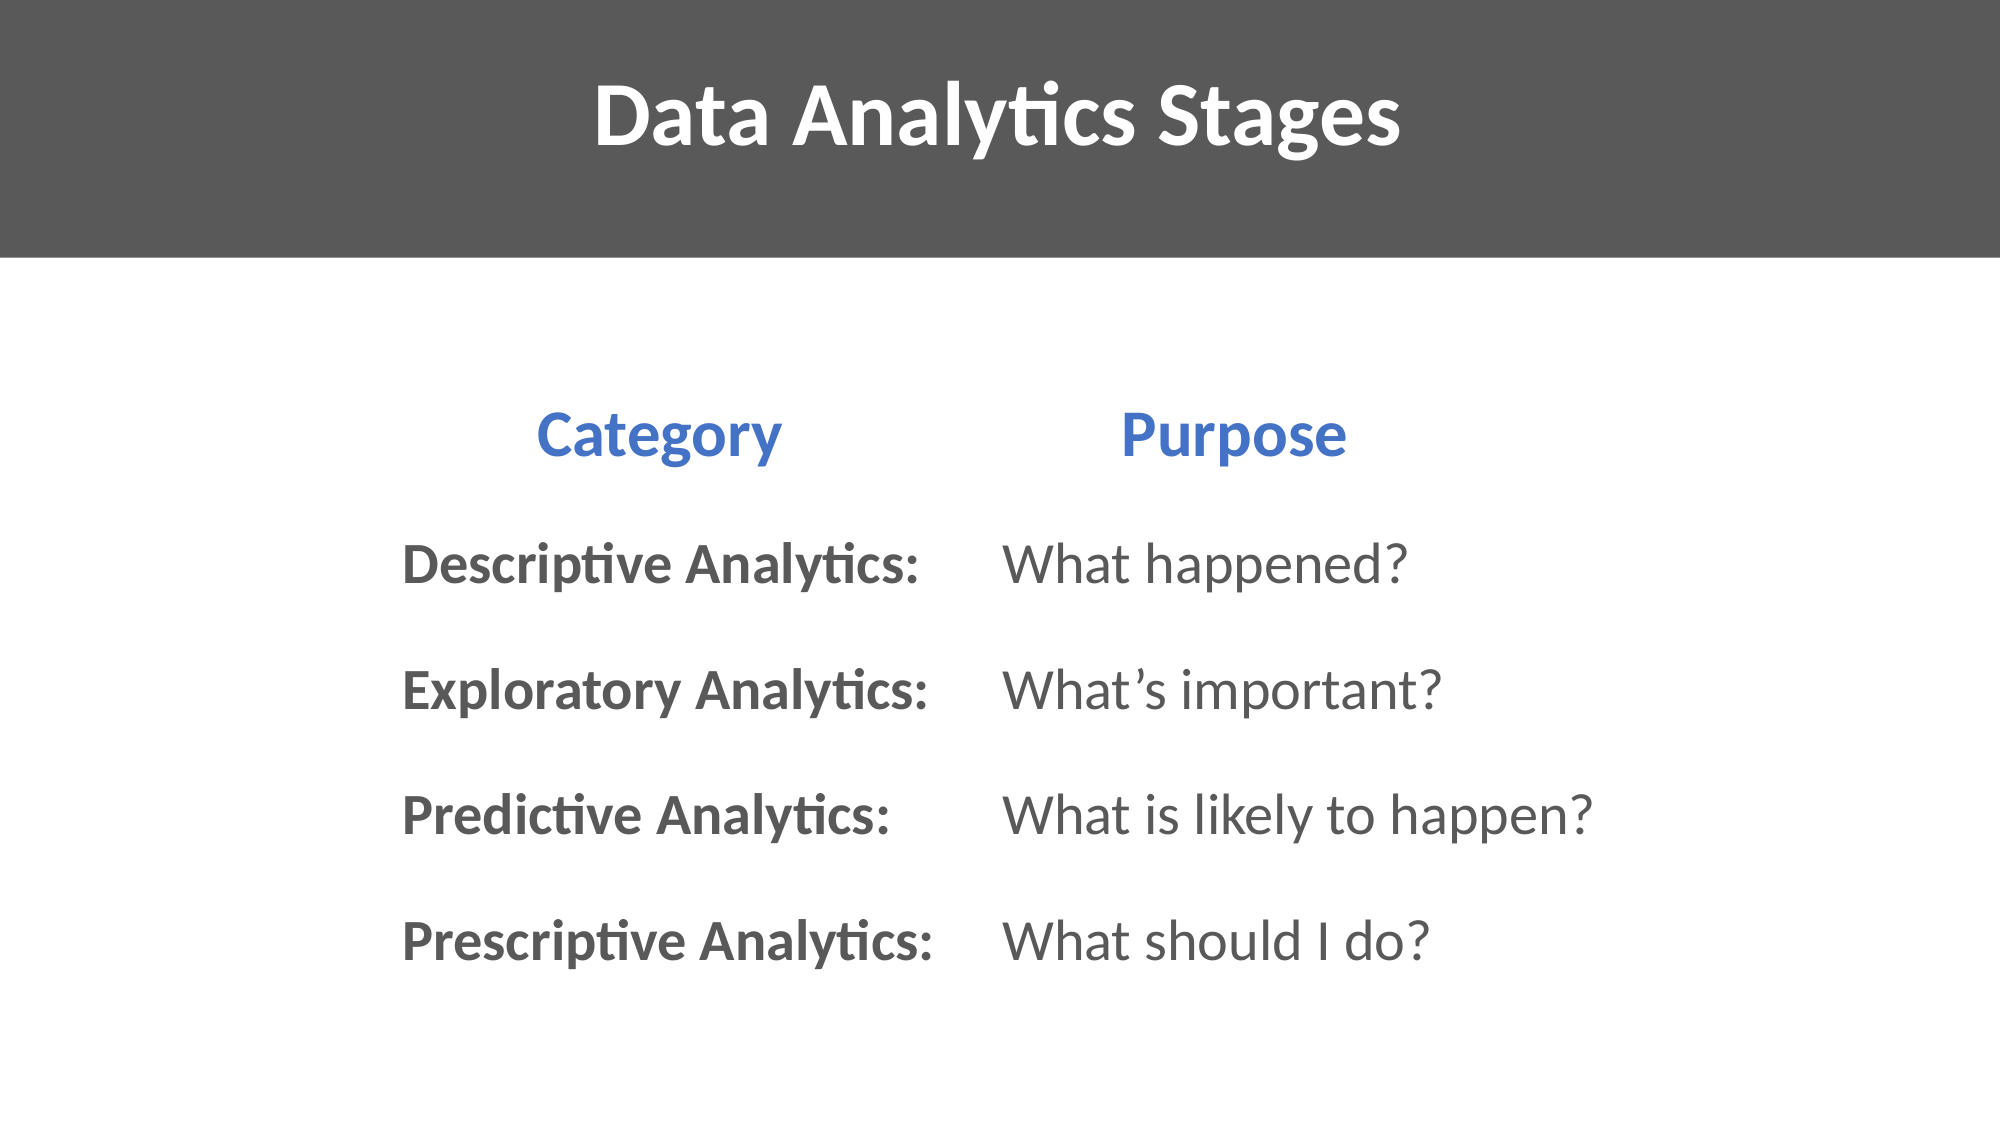

Data Analytics Stages
         Category		         Purpose
Descriptive Analytics:	What happened?
Exploratory Analytics:	What’s important?
Predictive Analytics:	What is likely to happen?
Prescriptive Analytics:	What should I do?